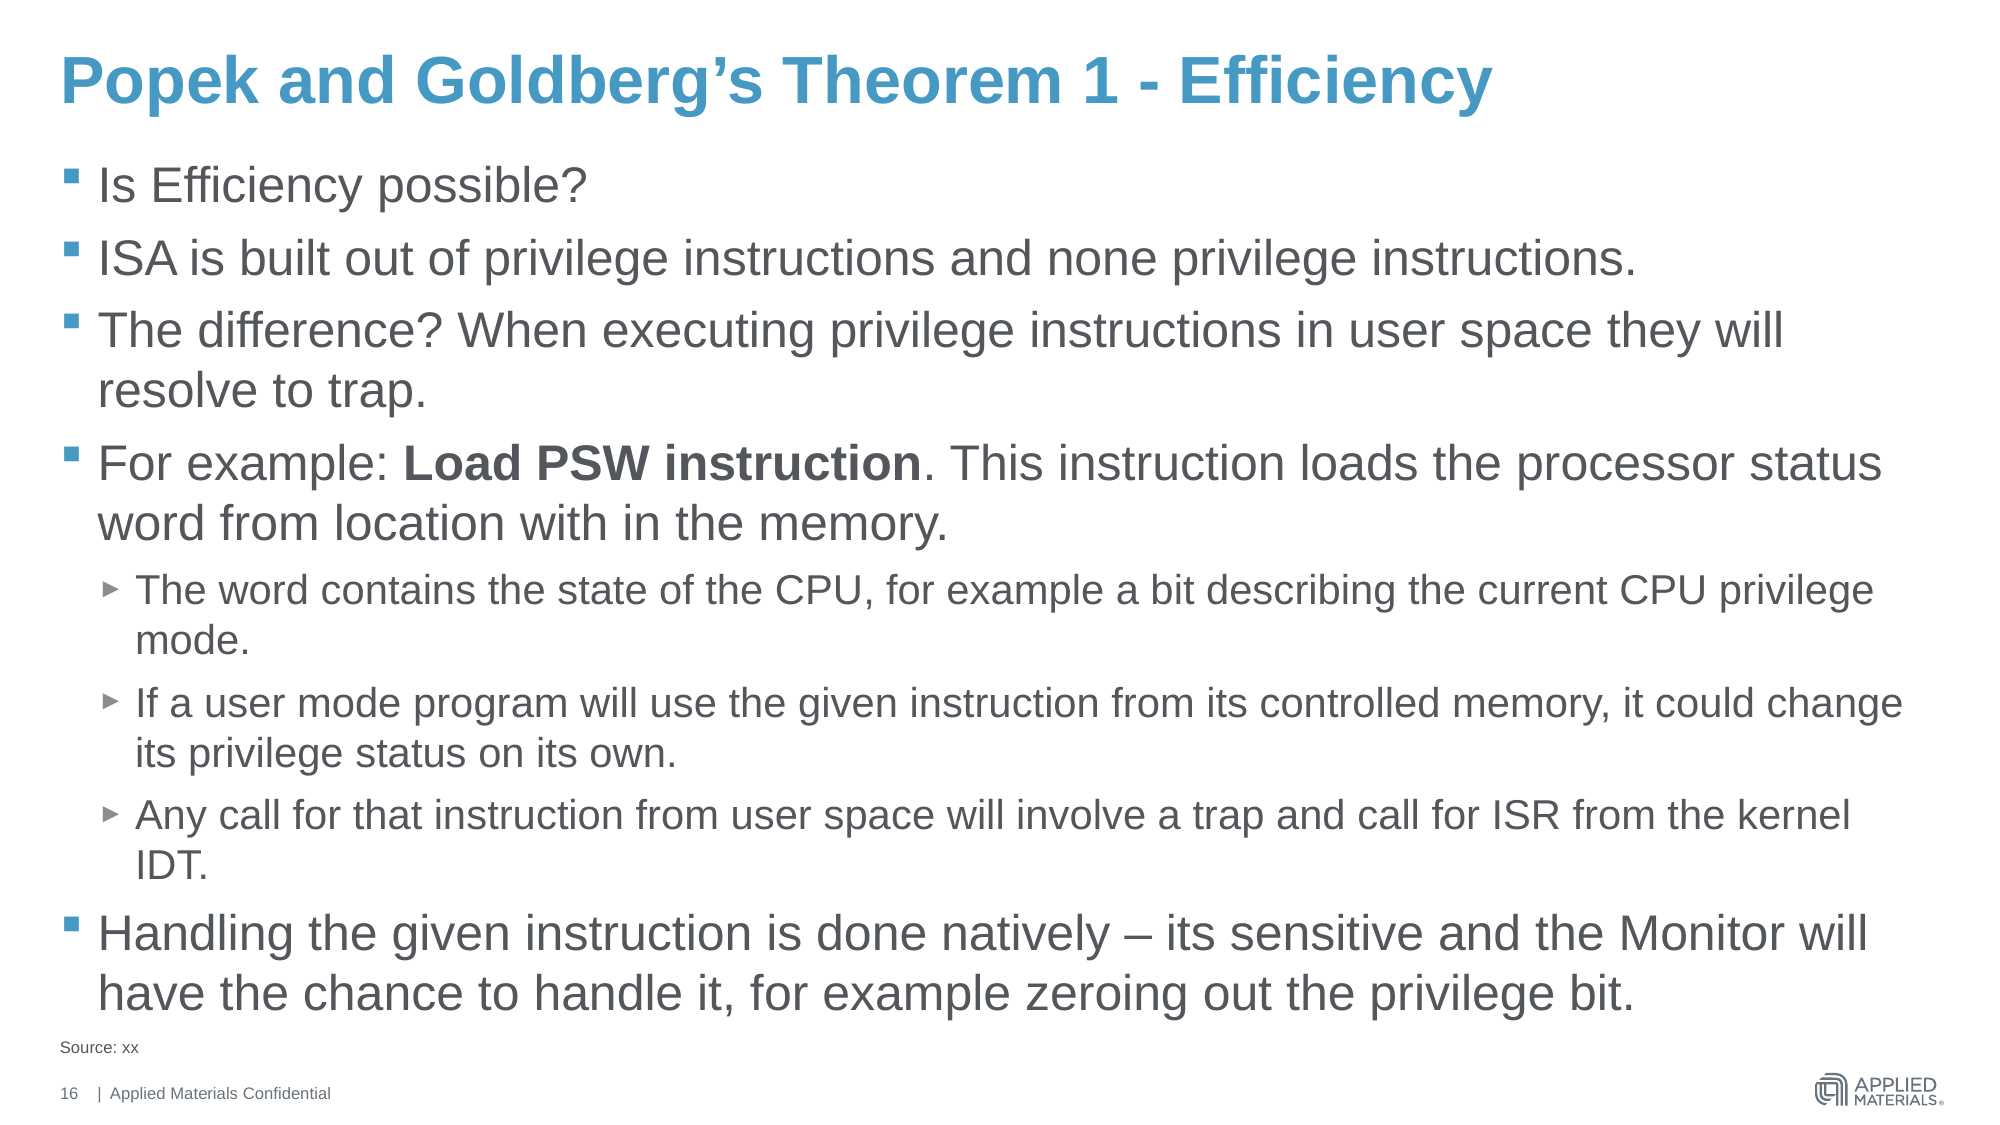

# Popek and Goldberg’s Theorem 1 - Efficiency
Is Efficiency possible?
ISA is built out of privilege instructions and none privilege instructions.
The difference? When executing privilege instructions in user space they will resolve to trap.
For example: Load PSW instruction. This instruction loads the processor status word from location with in the memory.
The word contains the state of the CPU, for example a bit describing the current CPU privilege mode.
If a user mode program will use the given instruction from its controlled memory, it could change its privilege status on its own.
Any call for that instruction from user space will involve a trap and call for ISR from the kernel IDT.
Handling the given instruction is done natively – its sensitive and the Monitor will have the chance to handle it, for example zeroing out the privilege bit.

Source: xx
16